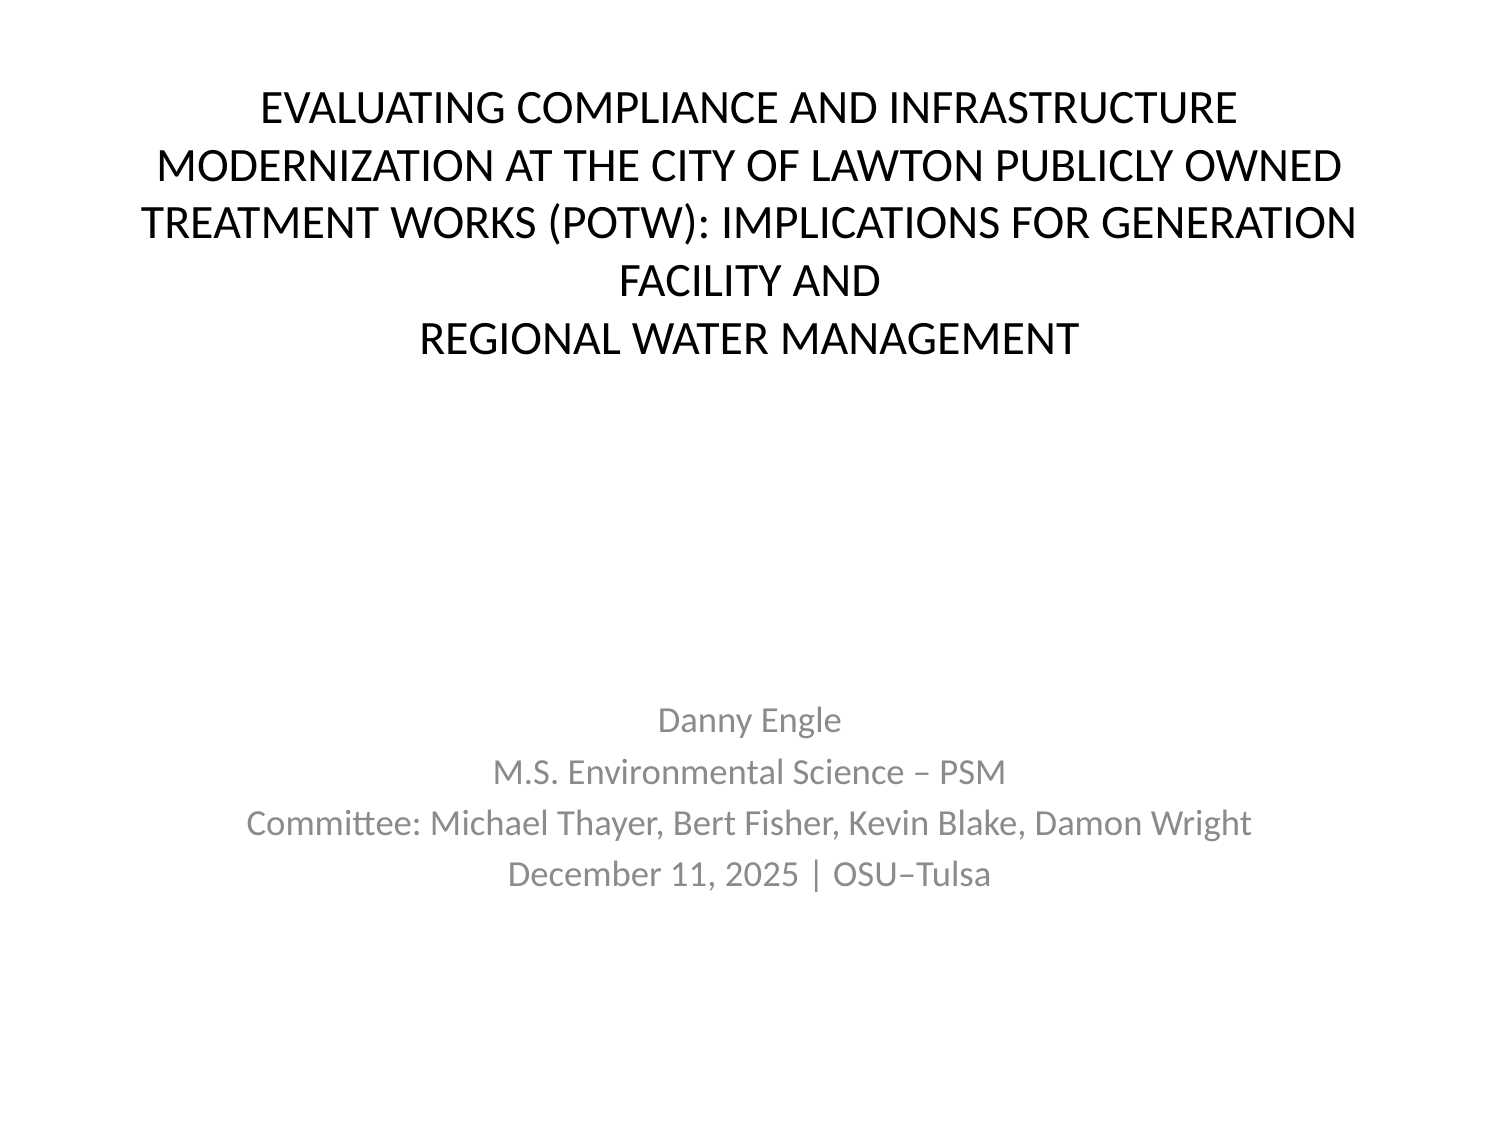

# EVALUATING COMPLIANCE AND INFRASTRUCTURE MODERNIZATION AT THE CITY OF LAWTON PUBLICLY OWNED TREATMENT WORKS (POTW): IMPLICATIONS FOR GENERATION FACILITY AND REGIONAL WATER MANAGEMENT

Danny Engle
M.S. Environmental Science – PSM
Committee: Michael Thayer, Bert Fisher, Kevin Blake, Damon Wright
December 11, 2025 | OSU–Tulsa